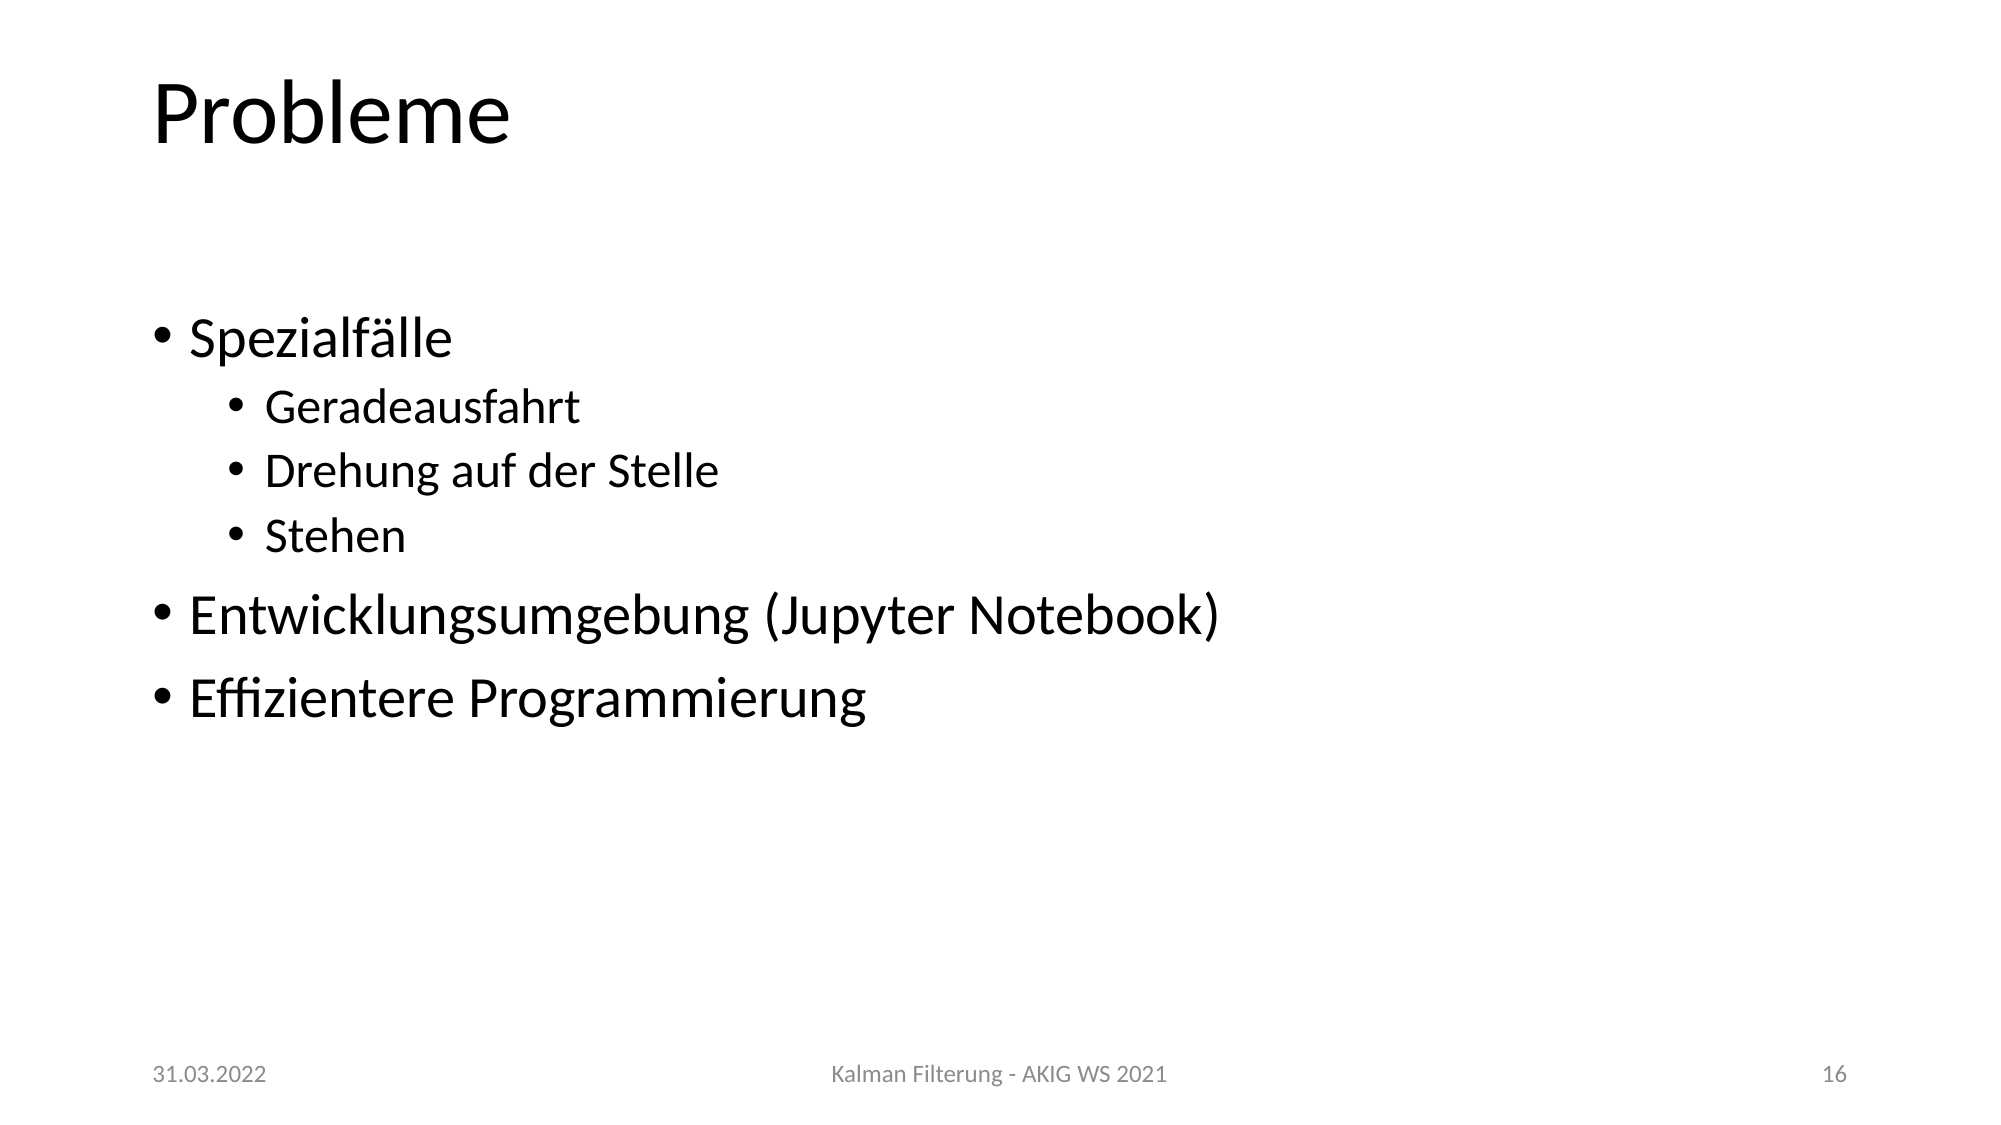

# Probleme
Spezialfälle
Geradeausfahrt
Drehung auf der Stelle
Stehen
Entwicklungsumgebung (Jupyter Notebook)
Effizientere Programmierung

31.03.2022
Kalman Filterung - AKIG WS 2021
16